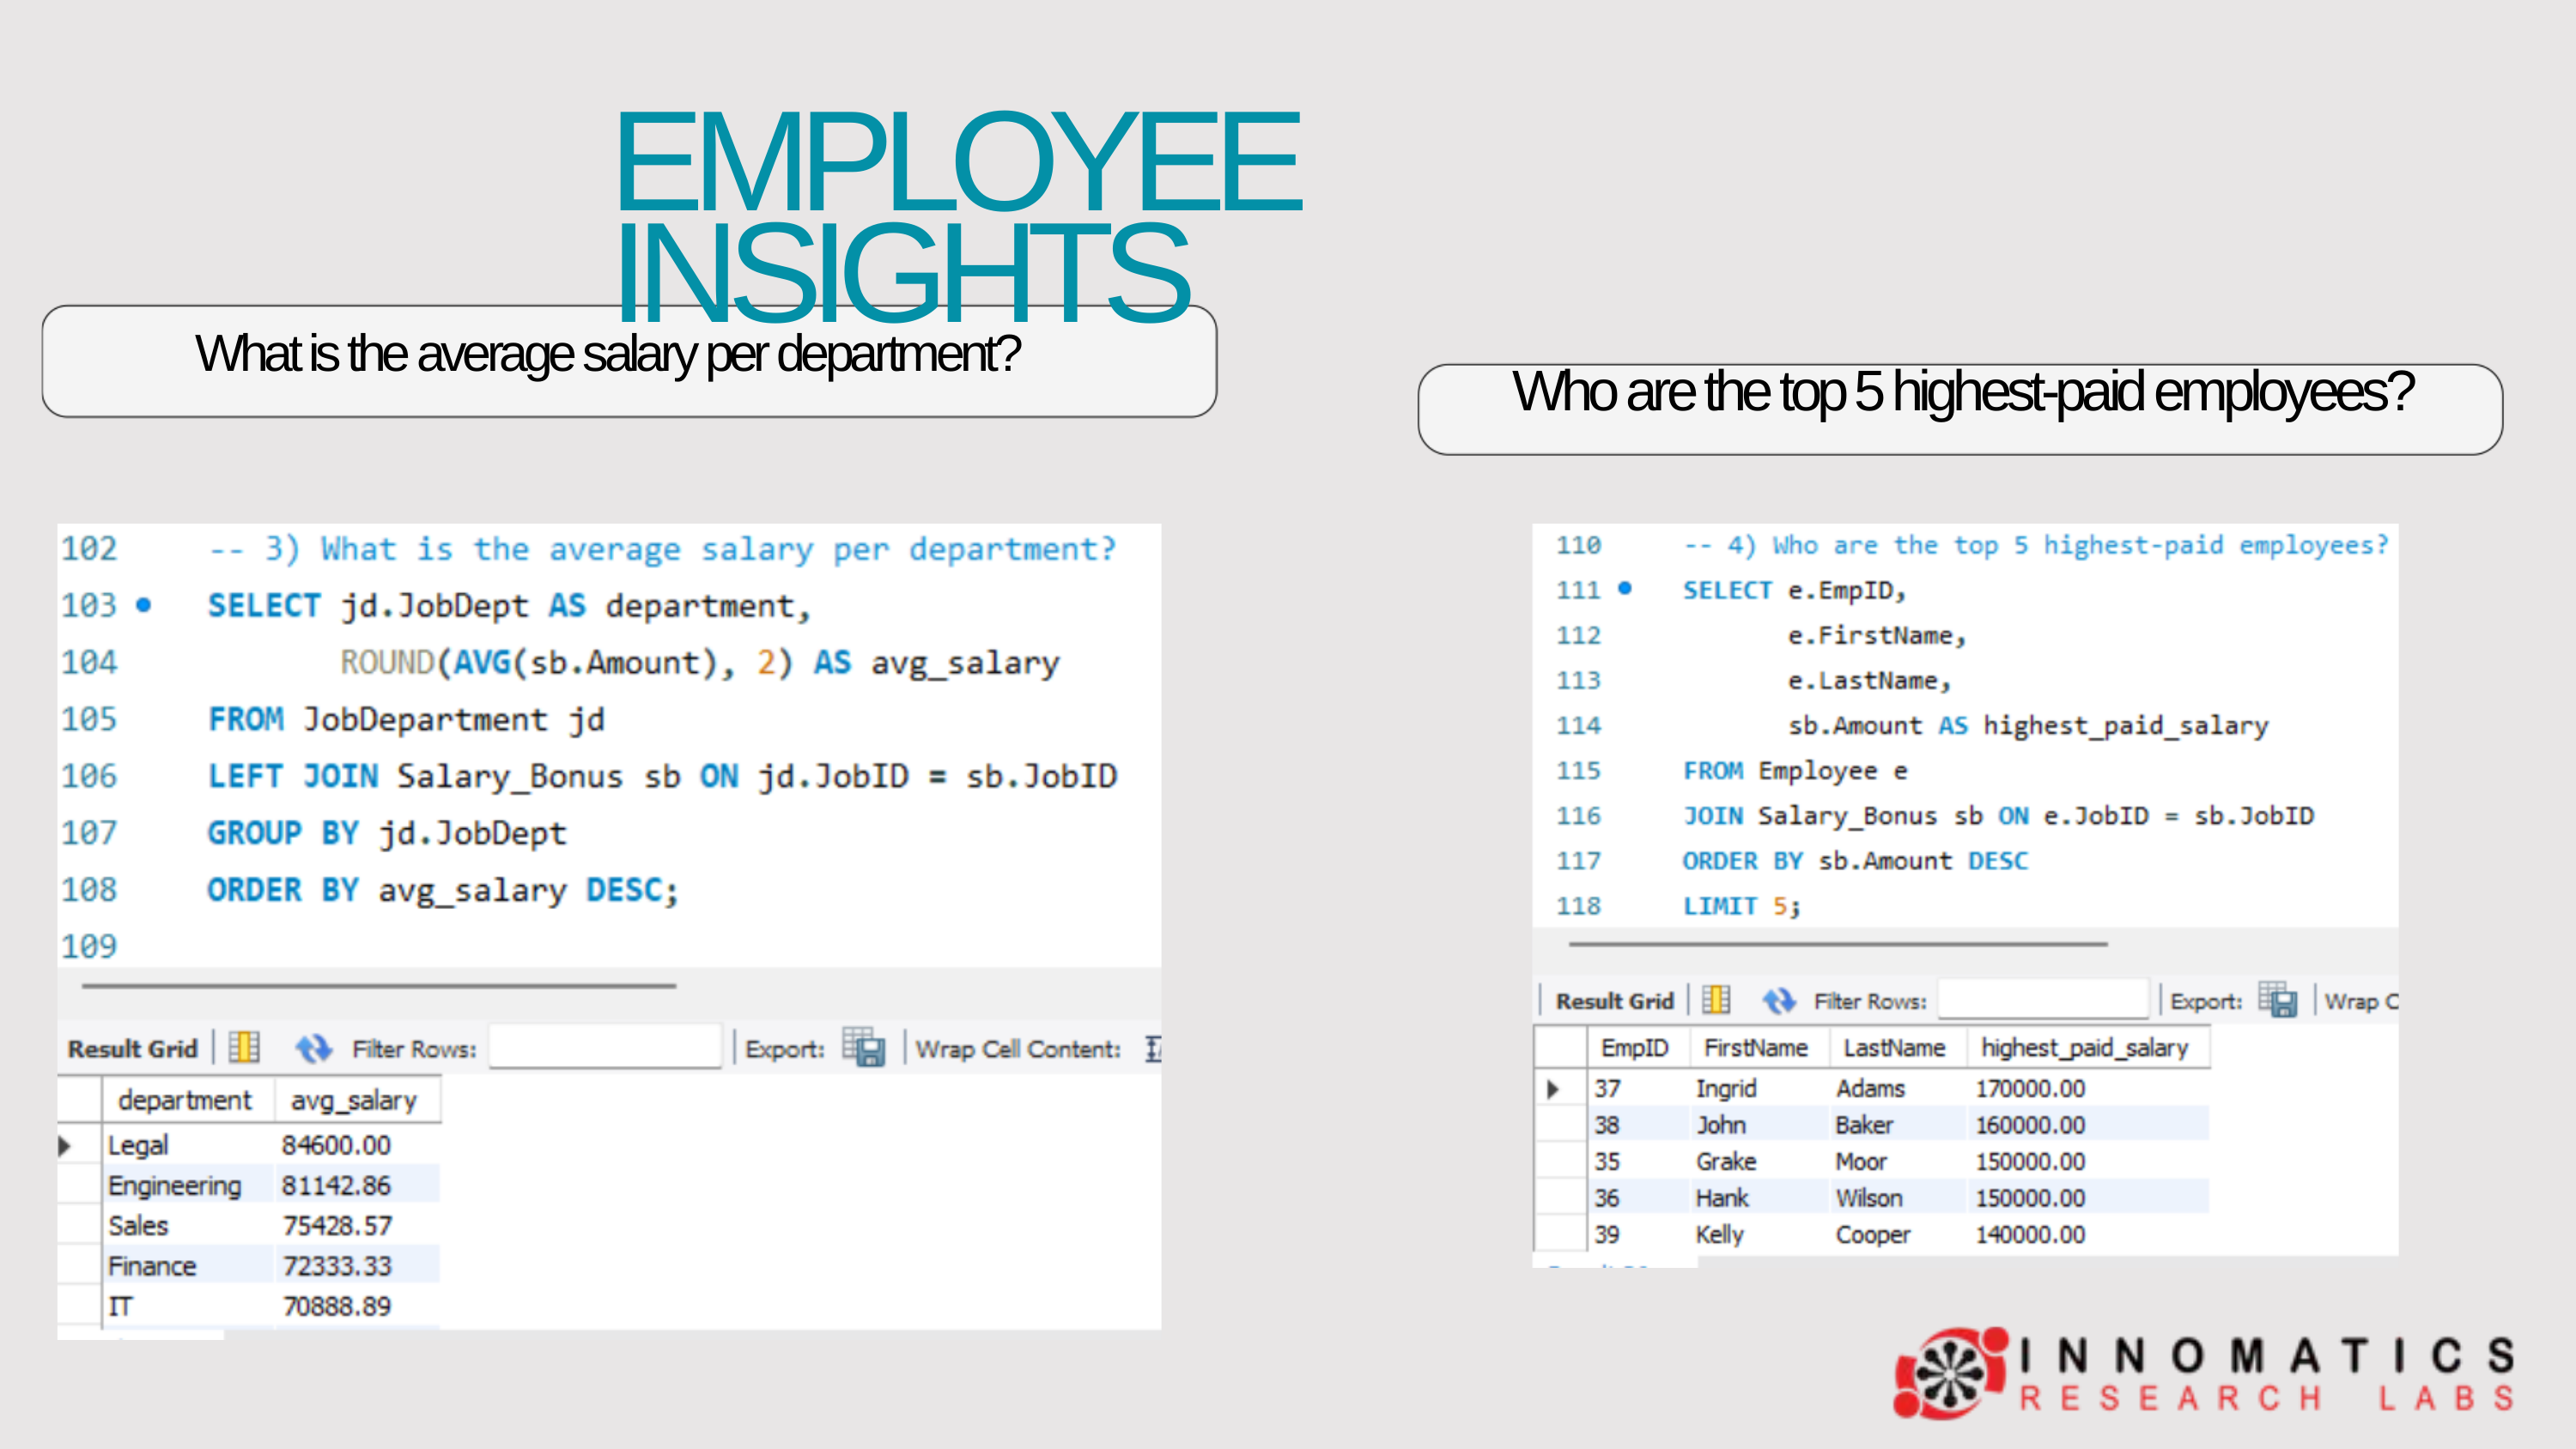

EMPLOYEE INSIGHTS

What is the average salary per department?

Who are the top 5 highest-paid employees?